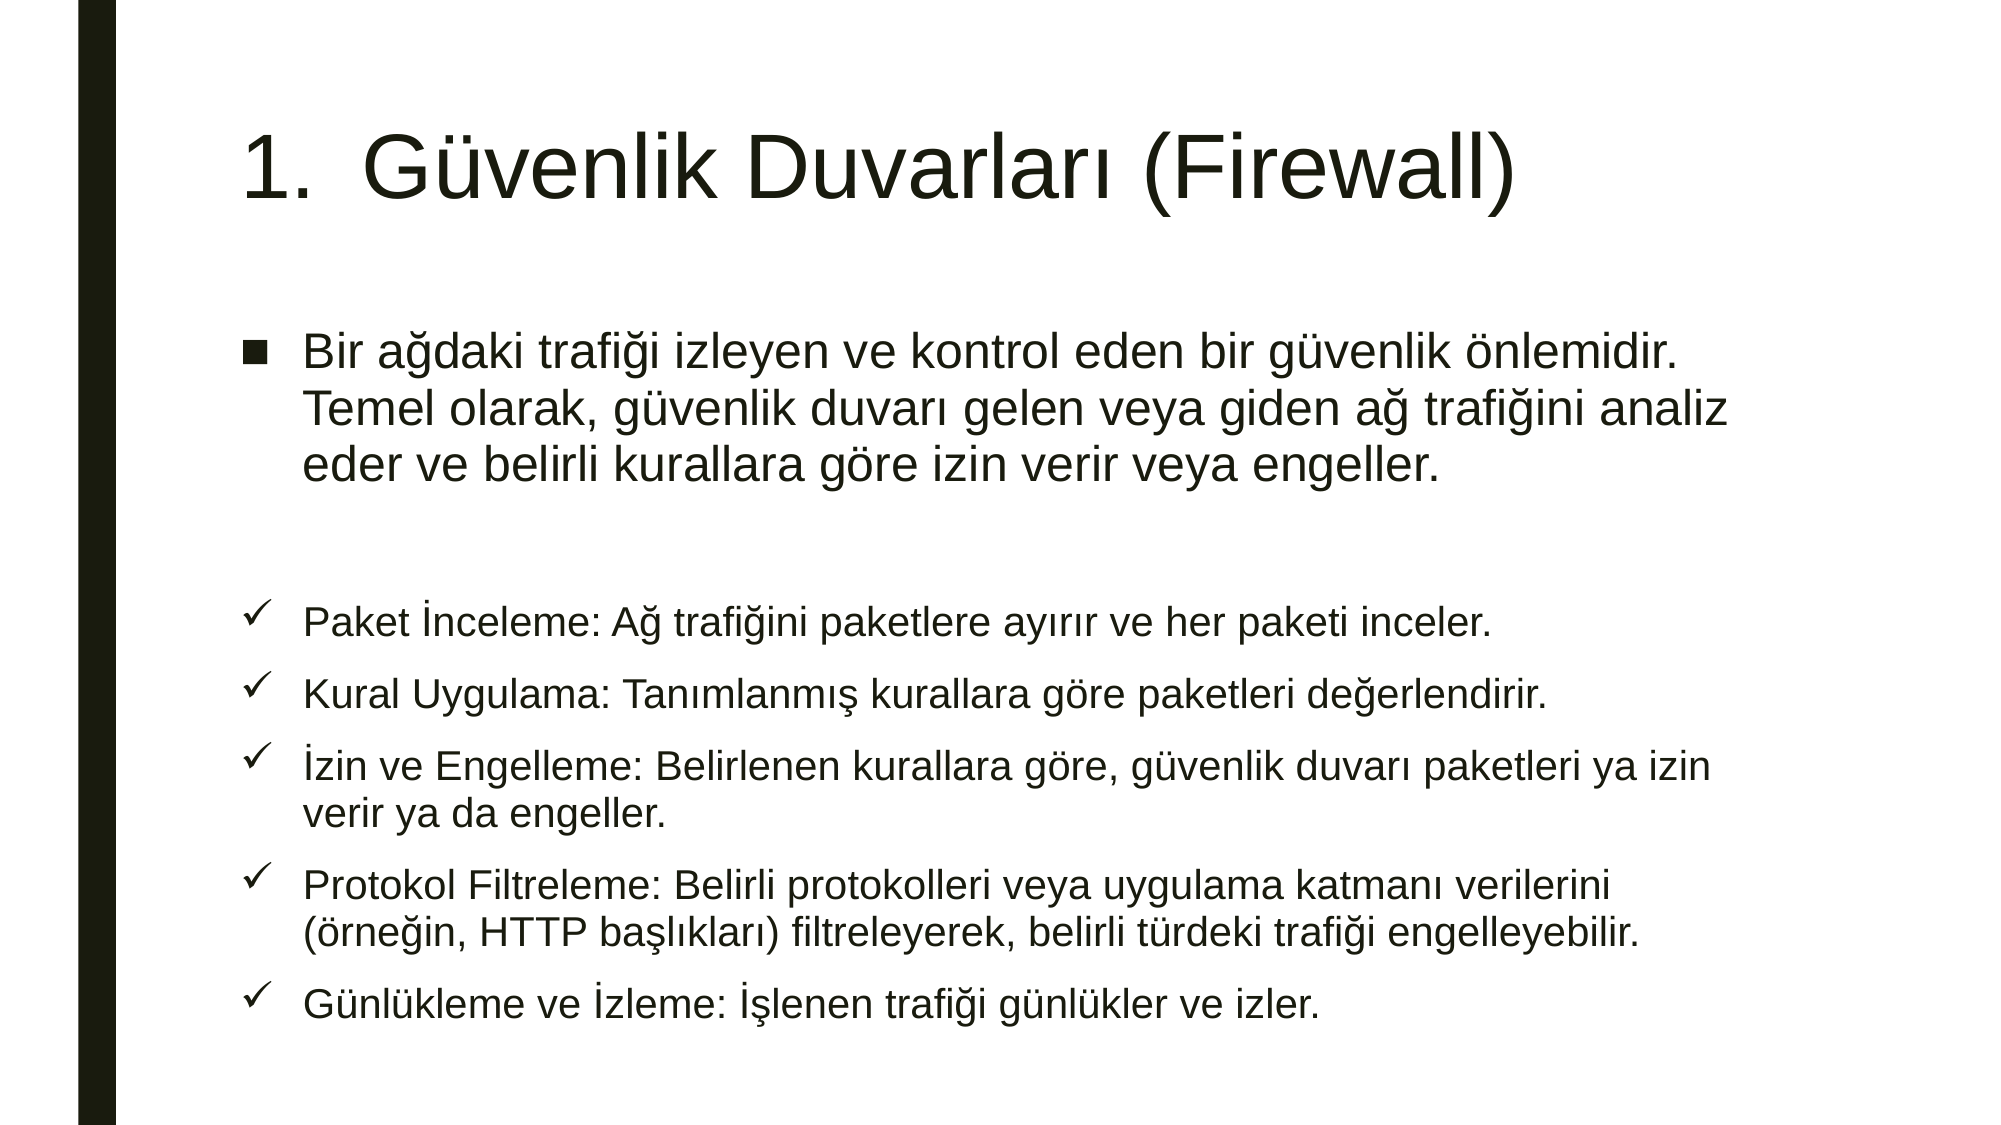

# Güvenlik Duvarları (Firewall)
Bir ağdaki trafiği izleyen ve kontrol eden bir güvenlik önlemidir. Temel olarak, güvenlik duvarı gelen veya giden ağ trafiğini analiz eder ve belirli kurallara göre izin verir veya engeller.

Paket İnceleme: Ağ trafiğini paketlere ayırır ve her paketi inceler.
Kural Uygulama: Tanımlanmış kurallara göre paketleri değerlendirir.
İzin ve Engelleme: Belirlenen kurallara göre, güvenlik duvarı paketleri ya izin verir ya da engeller.
Protokol Filtreleme: Belirli protokolleri veya uygulama katmanı verilerini (örneğin, HTTP başlıkları) filtreleyerek, belirli türdeki trafiği engelleyebilir.
Günlükleme ve İzleme: İşlenen trafiği günlükler ve izler.